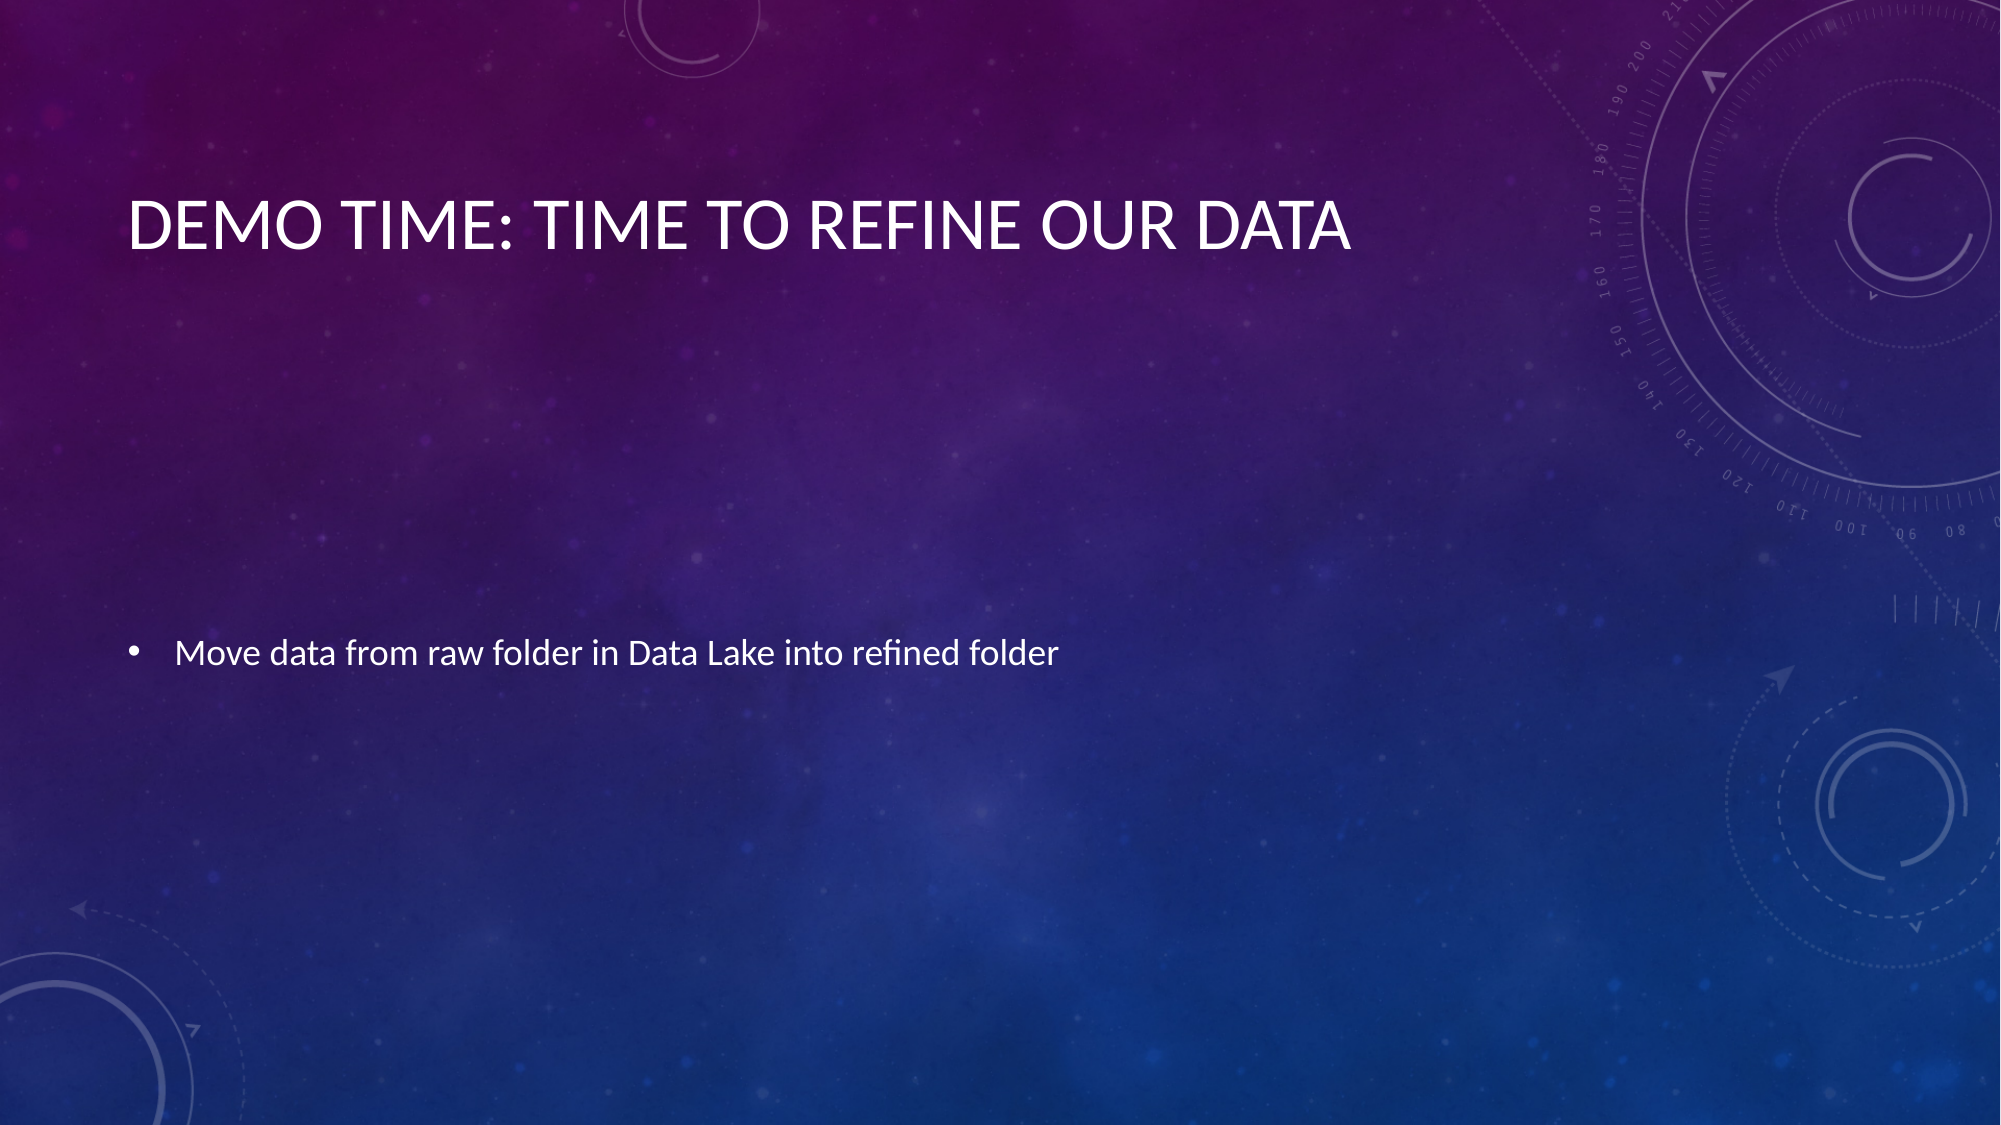

# Demo Time: Time to refine Our Data
Move data from raw folder in Data Lake into refined folder